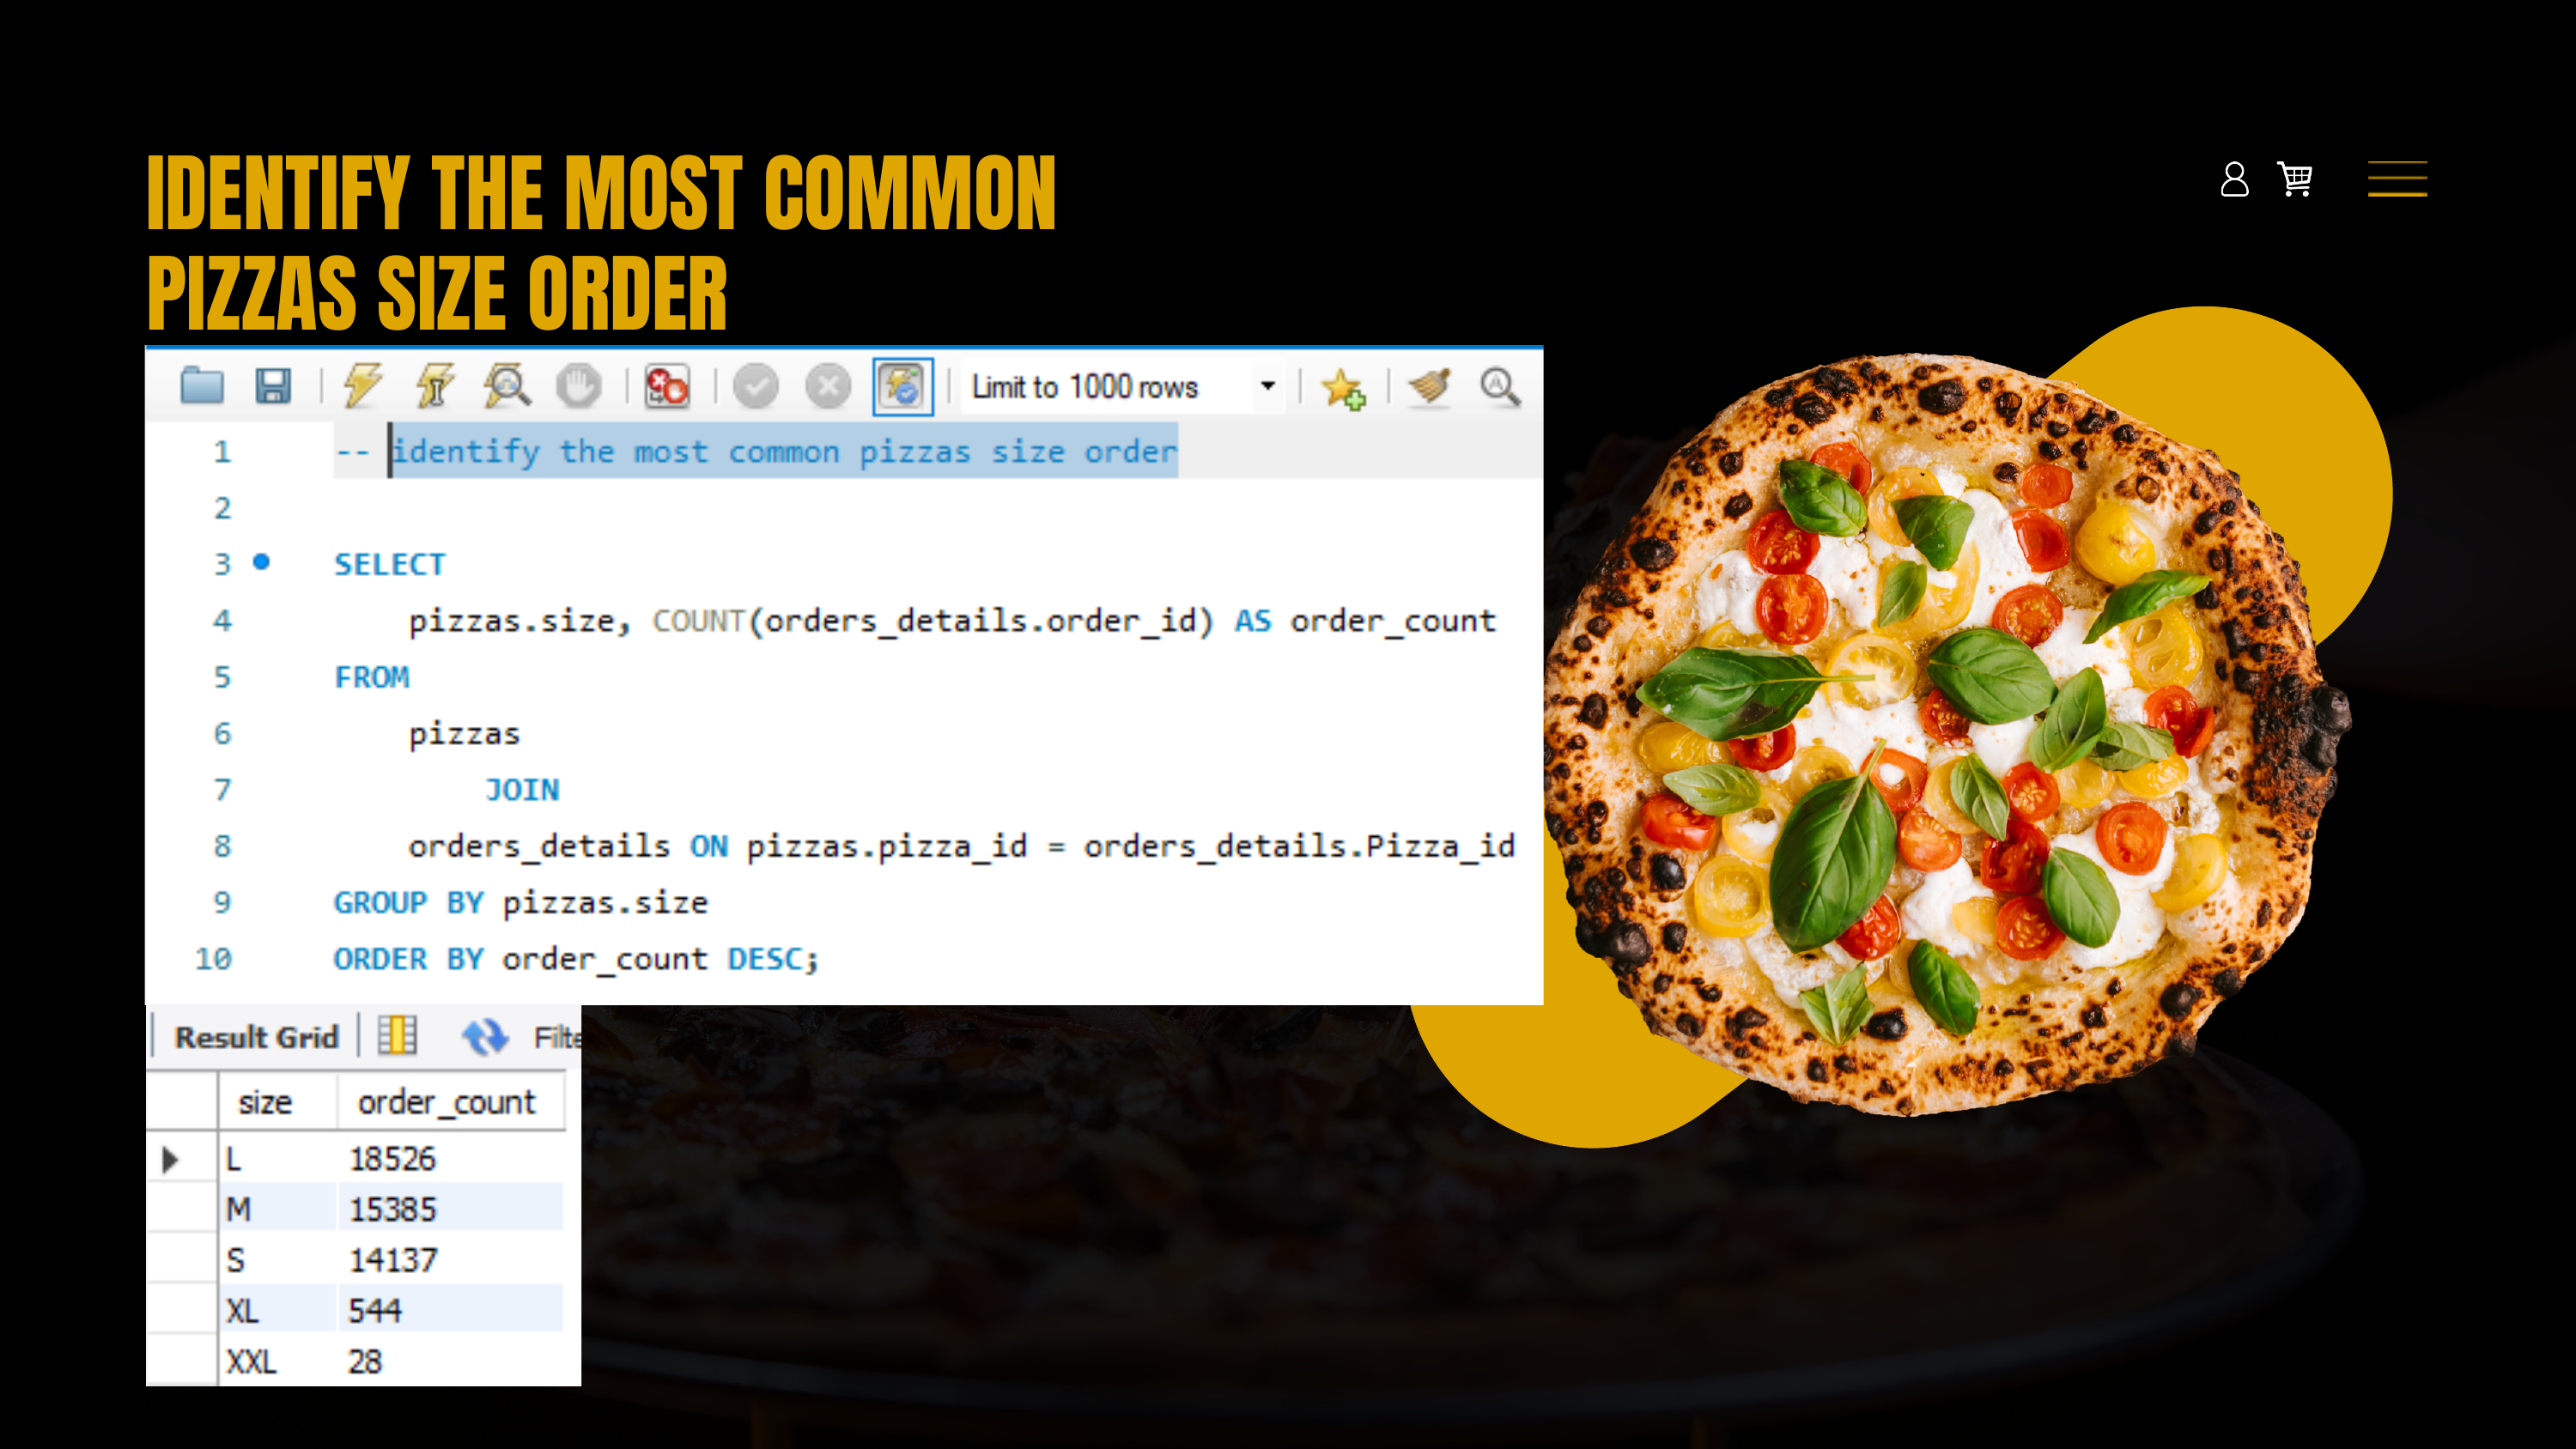

IDENTIFY THE MOST COMMON PIZZAS SIZE ORDER